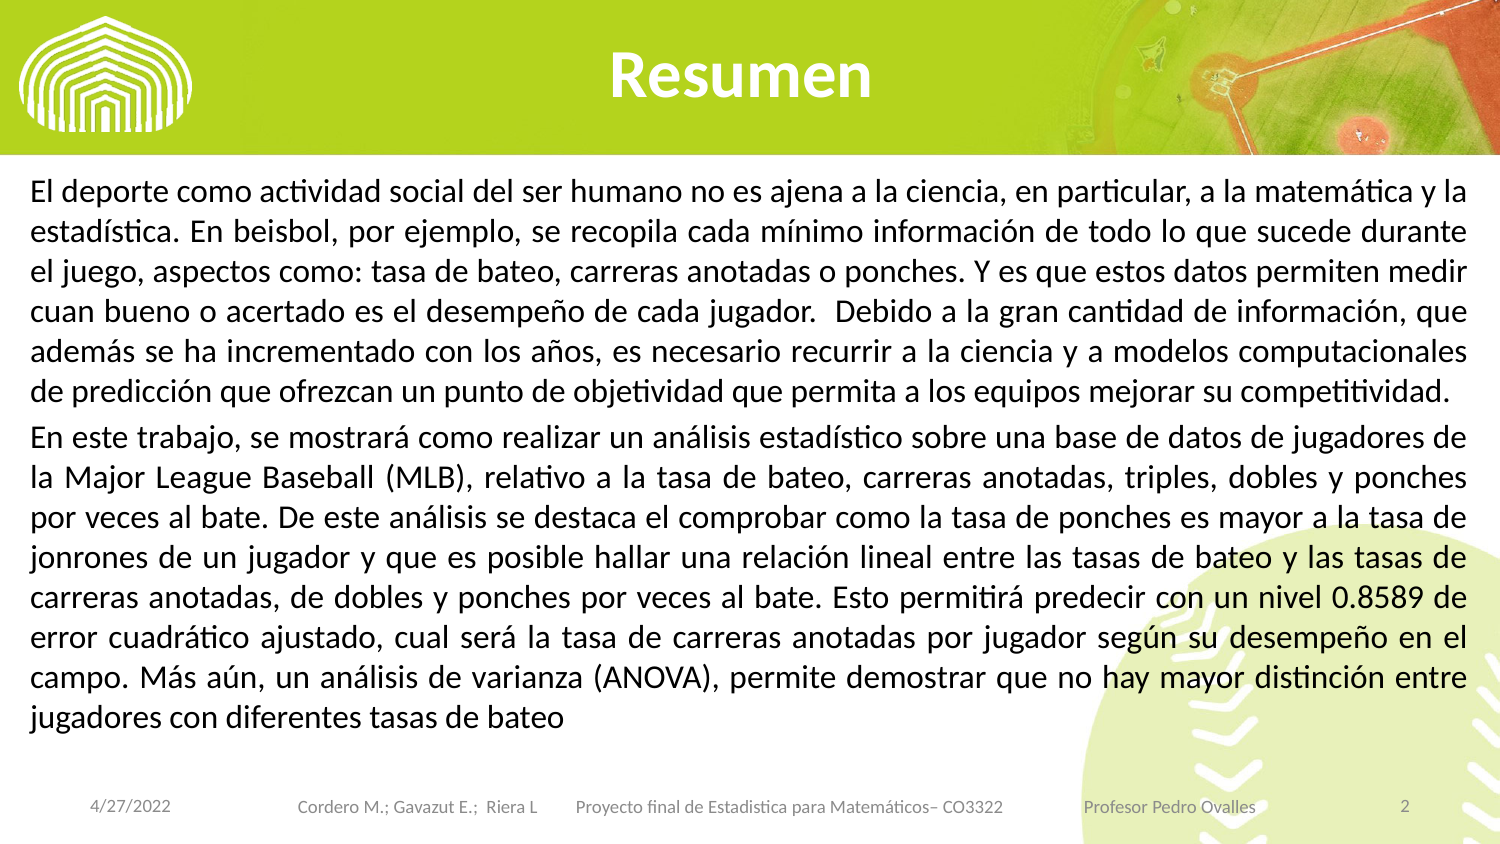

# Resumen
El deporte como actividad social del ser humano no es ajena a la ciencia, en particular, a la matemática y la estadística. En beisbol, por ejemplo, se recopila cada mínimo información de todo lo que sucede durante el juego, aspectos como: tasa de bateo, carreras anotadas o ponches. Y es que estos datos permiten medir cuan bueno o acertado es el desempeño de cada jugador.  Debido a la gran cantidad de información, que además se ha incrementado con los años, es necesario recurrir a la ciencia y a modelos computacionales de predicción que ofrezcan un punto de objetividad que permita a los equipos mejorar su competitividad.
En este trabajo, se mostrará como realizar un análisis estadístico sobre una base de datos de jugadores de la Major League Baseball (MLB), relativo a la tasa de bateo, carreras anotadas, triples, dobles y ponches por veces al bate. De este análisis se destaca el comprobar como la tasa de ponches es mayor a la tasa de jonrones de un jugador y que es posible hallar una relación lineal entre las tasas de bateo y las tasas de carreras anotadas, de dobles y ponches por veces al bate. Esto permitirá predecir con un nivel 0.8589 de error cuadrático ajustado, cual será la tasa de carreras anotadas por jugador según su desempeño en el campo. Más aún, un análisis de varianza (ANOVA), permite demostrar que no hay mayor distinción entre jugadores con diferentes tasas de bateo
4/27/2022
2
Cordero M.; Gavazut E.;  Riera L         Proyecto final de Estadistica para Matemáticos– CO3322                   Profesor Pedro Ovalles